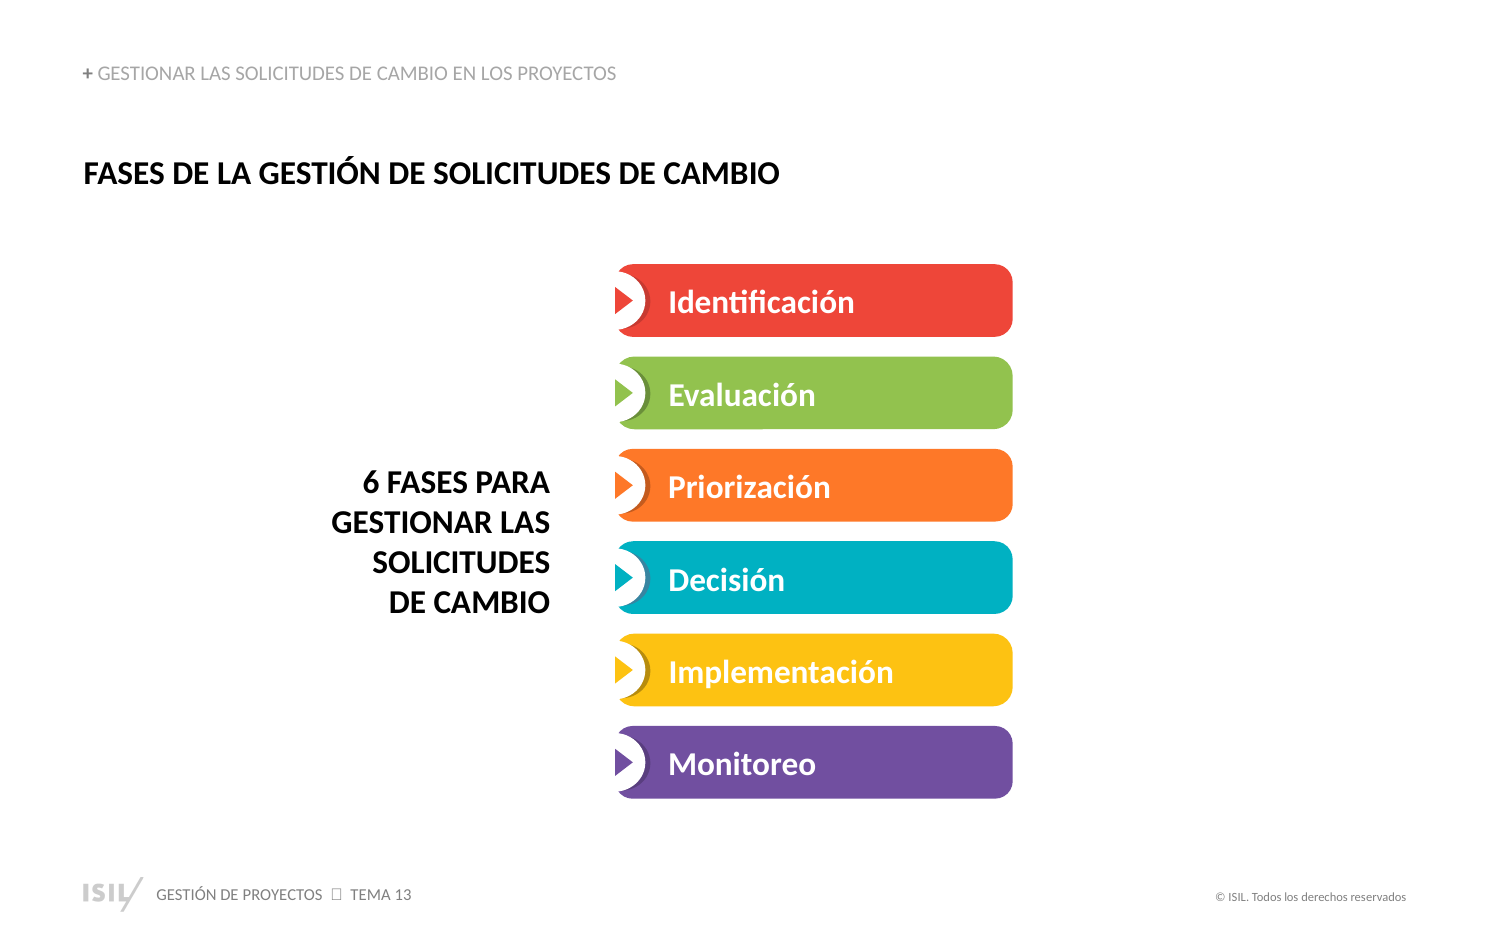

+ GESTIONAR LAS SOLICITUDES DE CAMBIO EN LOS PROYECTOS
FASES DE LA GESTIÓN DE SOLICITUDES DE CAMBIO
Identificación

Evaluación

Priorización

Decisión

Implementación

Monitoreo

6 FASES PARA GESTIONAR LAS SOLICITUDES
DE CAMBIO